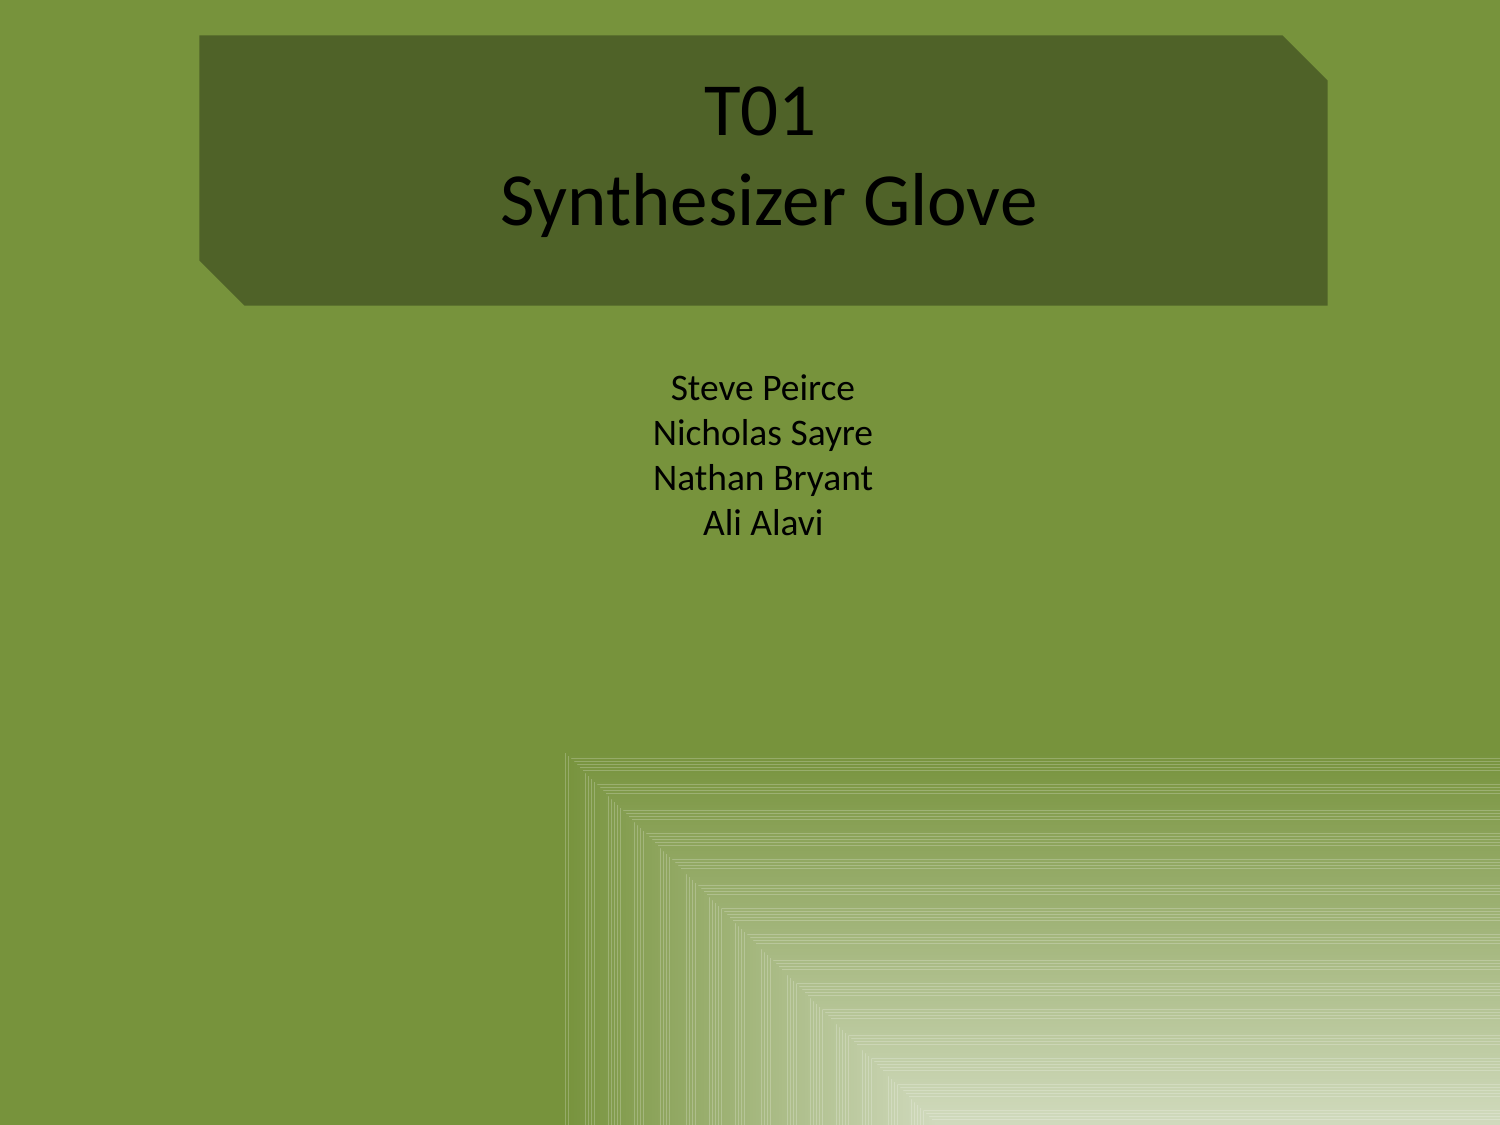

T01
Synthesizer Glove

Steve Peirce
Nicholas Sayre
Nathan Bryant
Ali Alavi